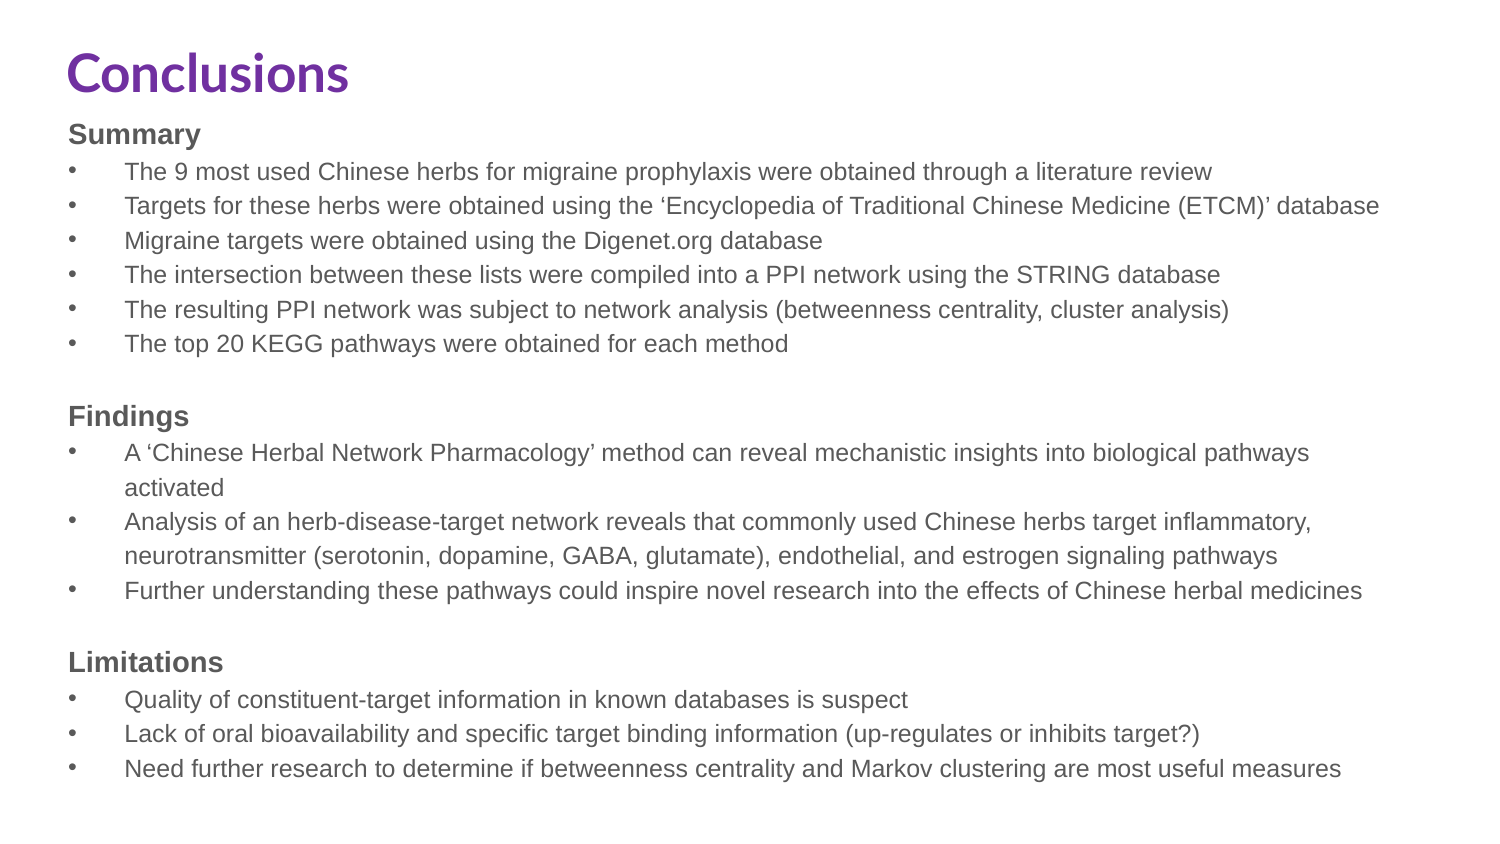

# Conclusions
Summary
The 9 most used Chinese herbs for migraine prophylaxis were obtained through a literature review
Targets for these herbs were obtained using the ‘Encyclopedia of Traditional Chinese Medicine (ETCM)’ database
Migraine targets were obtained using the Digenet.org database
The intersection between these lists were compiled into a PPI network using the STRING database
The resulting PPI network was subject to network analysis (betweenness centrality, cluster analysis)
The top 20 KEGG pathways were obtained for each method

Findings
A ‘Chinese Herbal Network Pharmacology’ method can reveal mechanistic insights into biological pathways activated
Analysis of an herb-disease-target network reveals that commonly used Chinese herbs target inflammatory, neurotransmitter (serotonin, dopamine, GABA, glutamate), endothelial, and estrogen signaling pathways
Further understanding these pathways could inspire novel research into the effects of Chinese herbal medicines

Limitations
Quality of constituent-target information in known databases is suspect
Lack of oral bioavailability and specific target binding information (up-regulates or inhibits target?)
Need further research to determine if betweenness centrality and Markov clustering are most useful measures